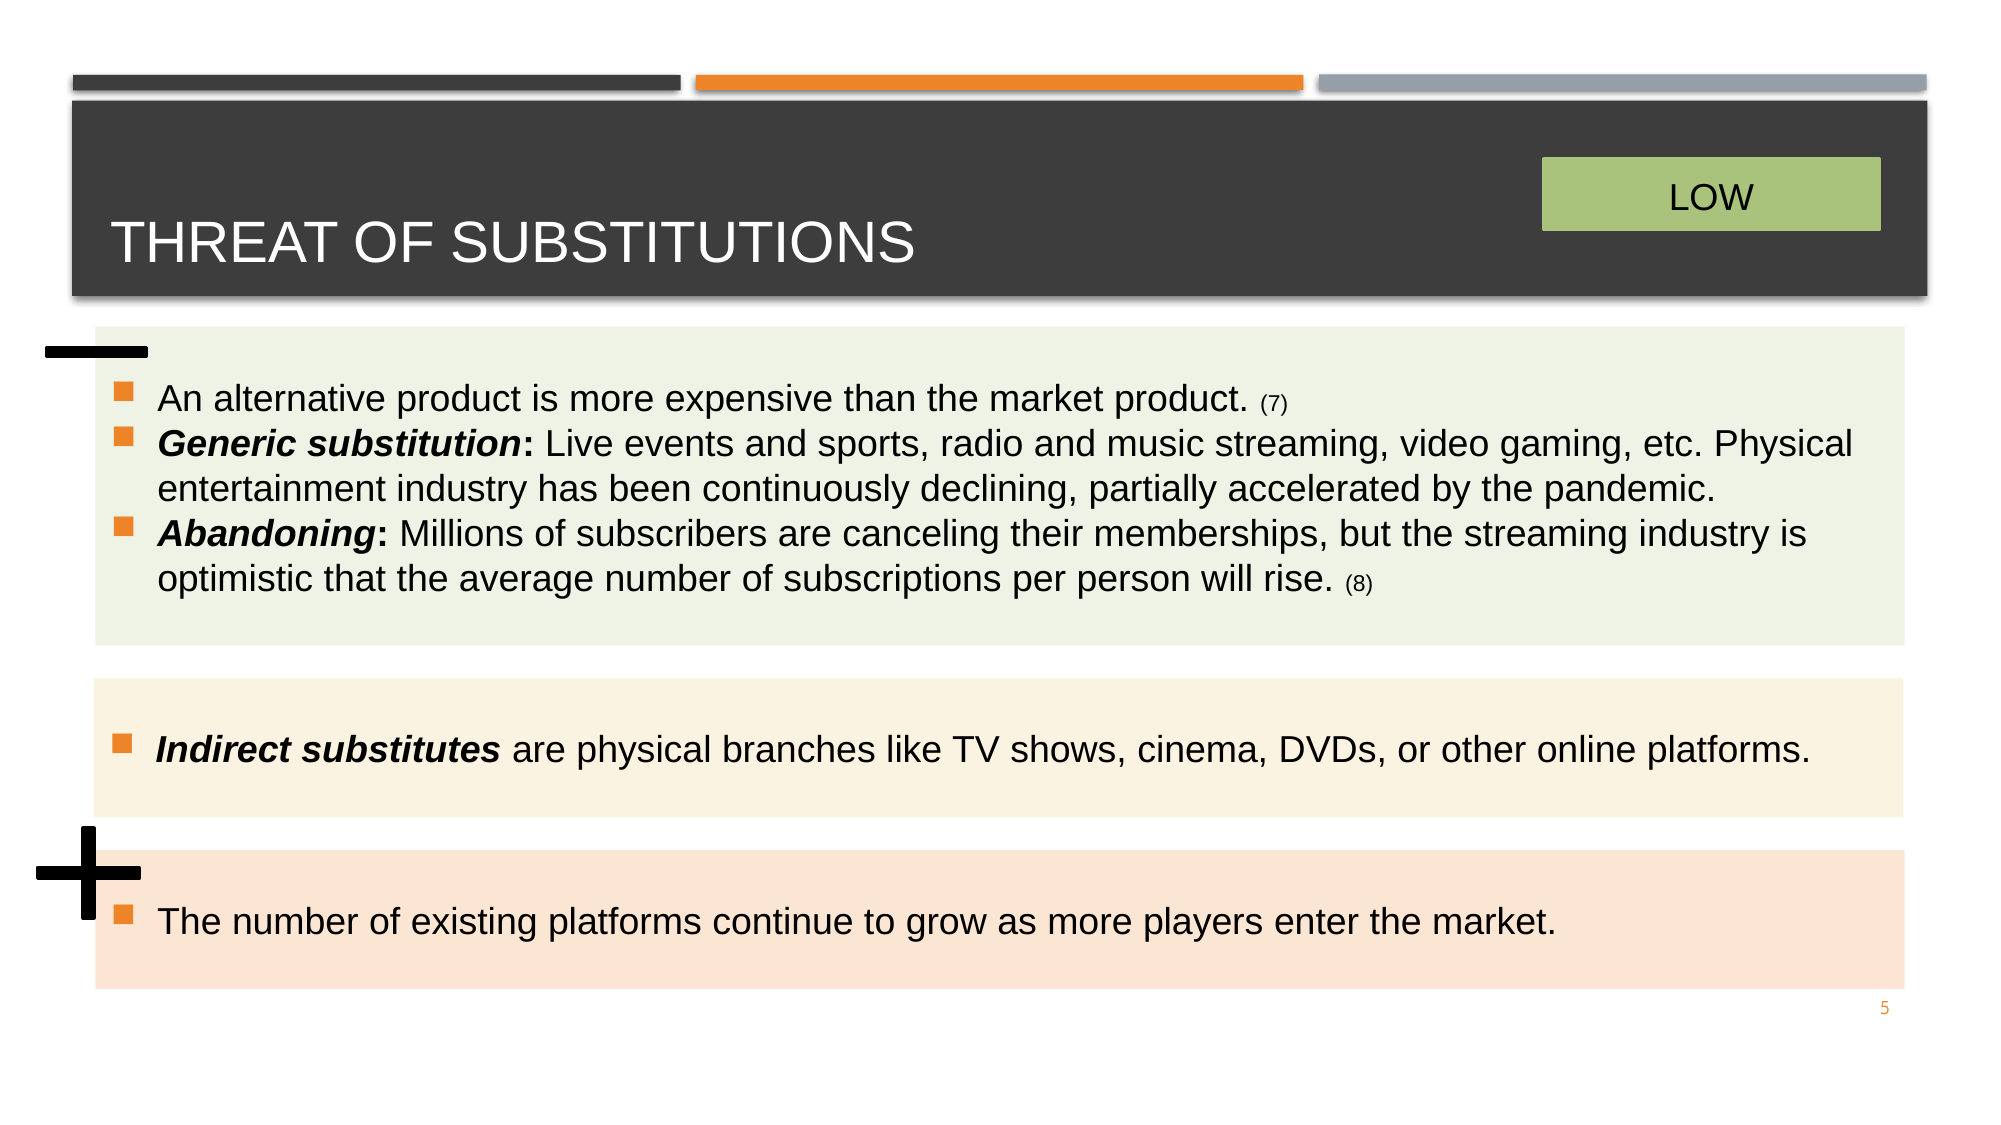

# Threat of substitutions
LOW
An alternative product is more expensive than the market product. (7)
Generic substitution: Live events and sports, radio and music streaming, video gaming, etc. Physical entertainment industry has been continuously declining, partially accelerated by the pandemic.
Abandoning: Millions of subscribers are canceling their memberships, but the streaming industry is optimistic that the average number of subscriptions per person will rise. (8)

Indirect substitutes are physical branches like TV shows, cinema, DVDs, or other online platforms.

The number of existing platforms continue to grow as more players enter the market.
5